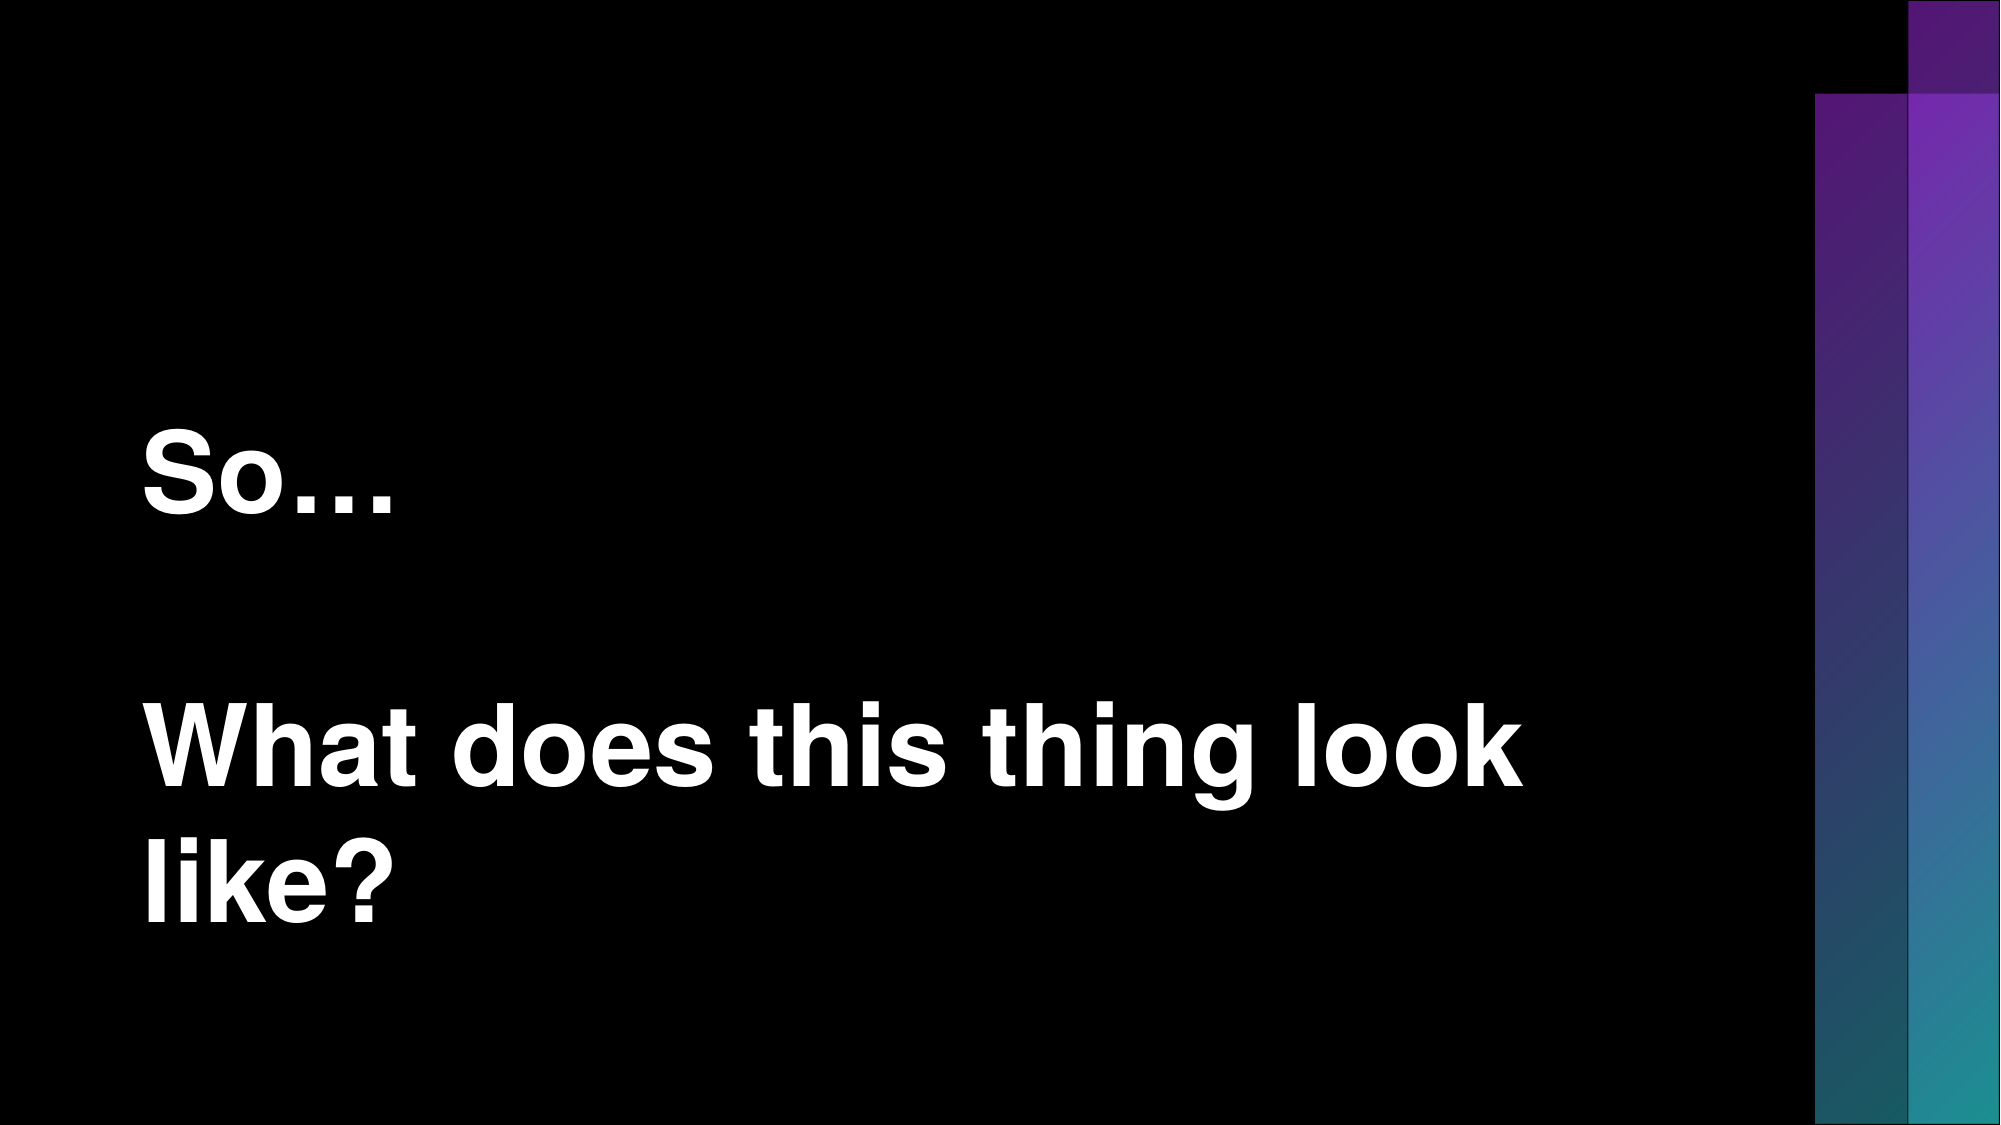

# So… What does this thing look like?